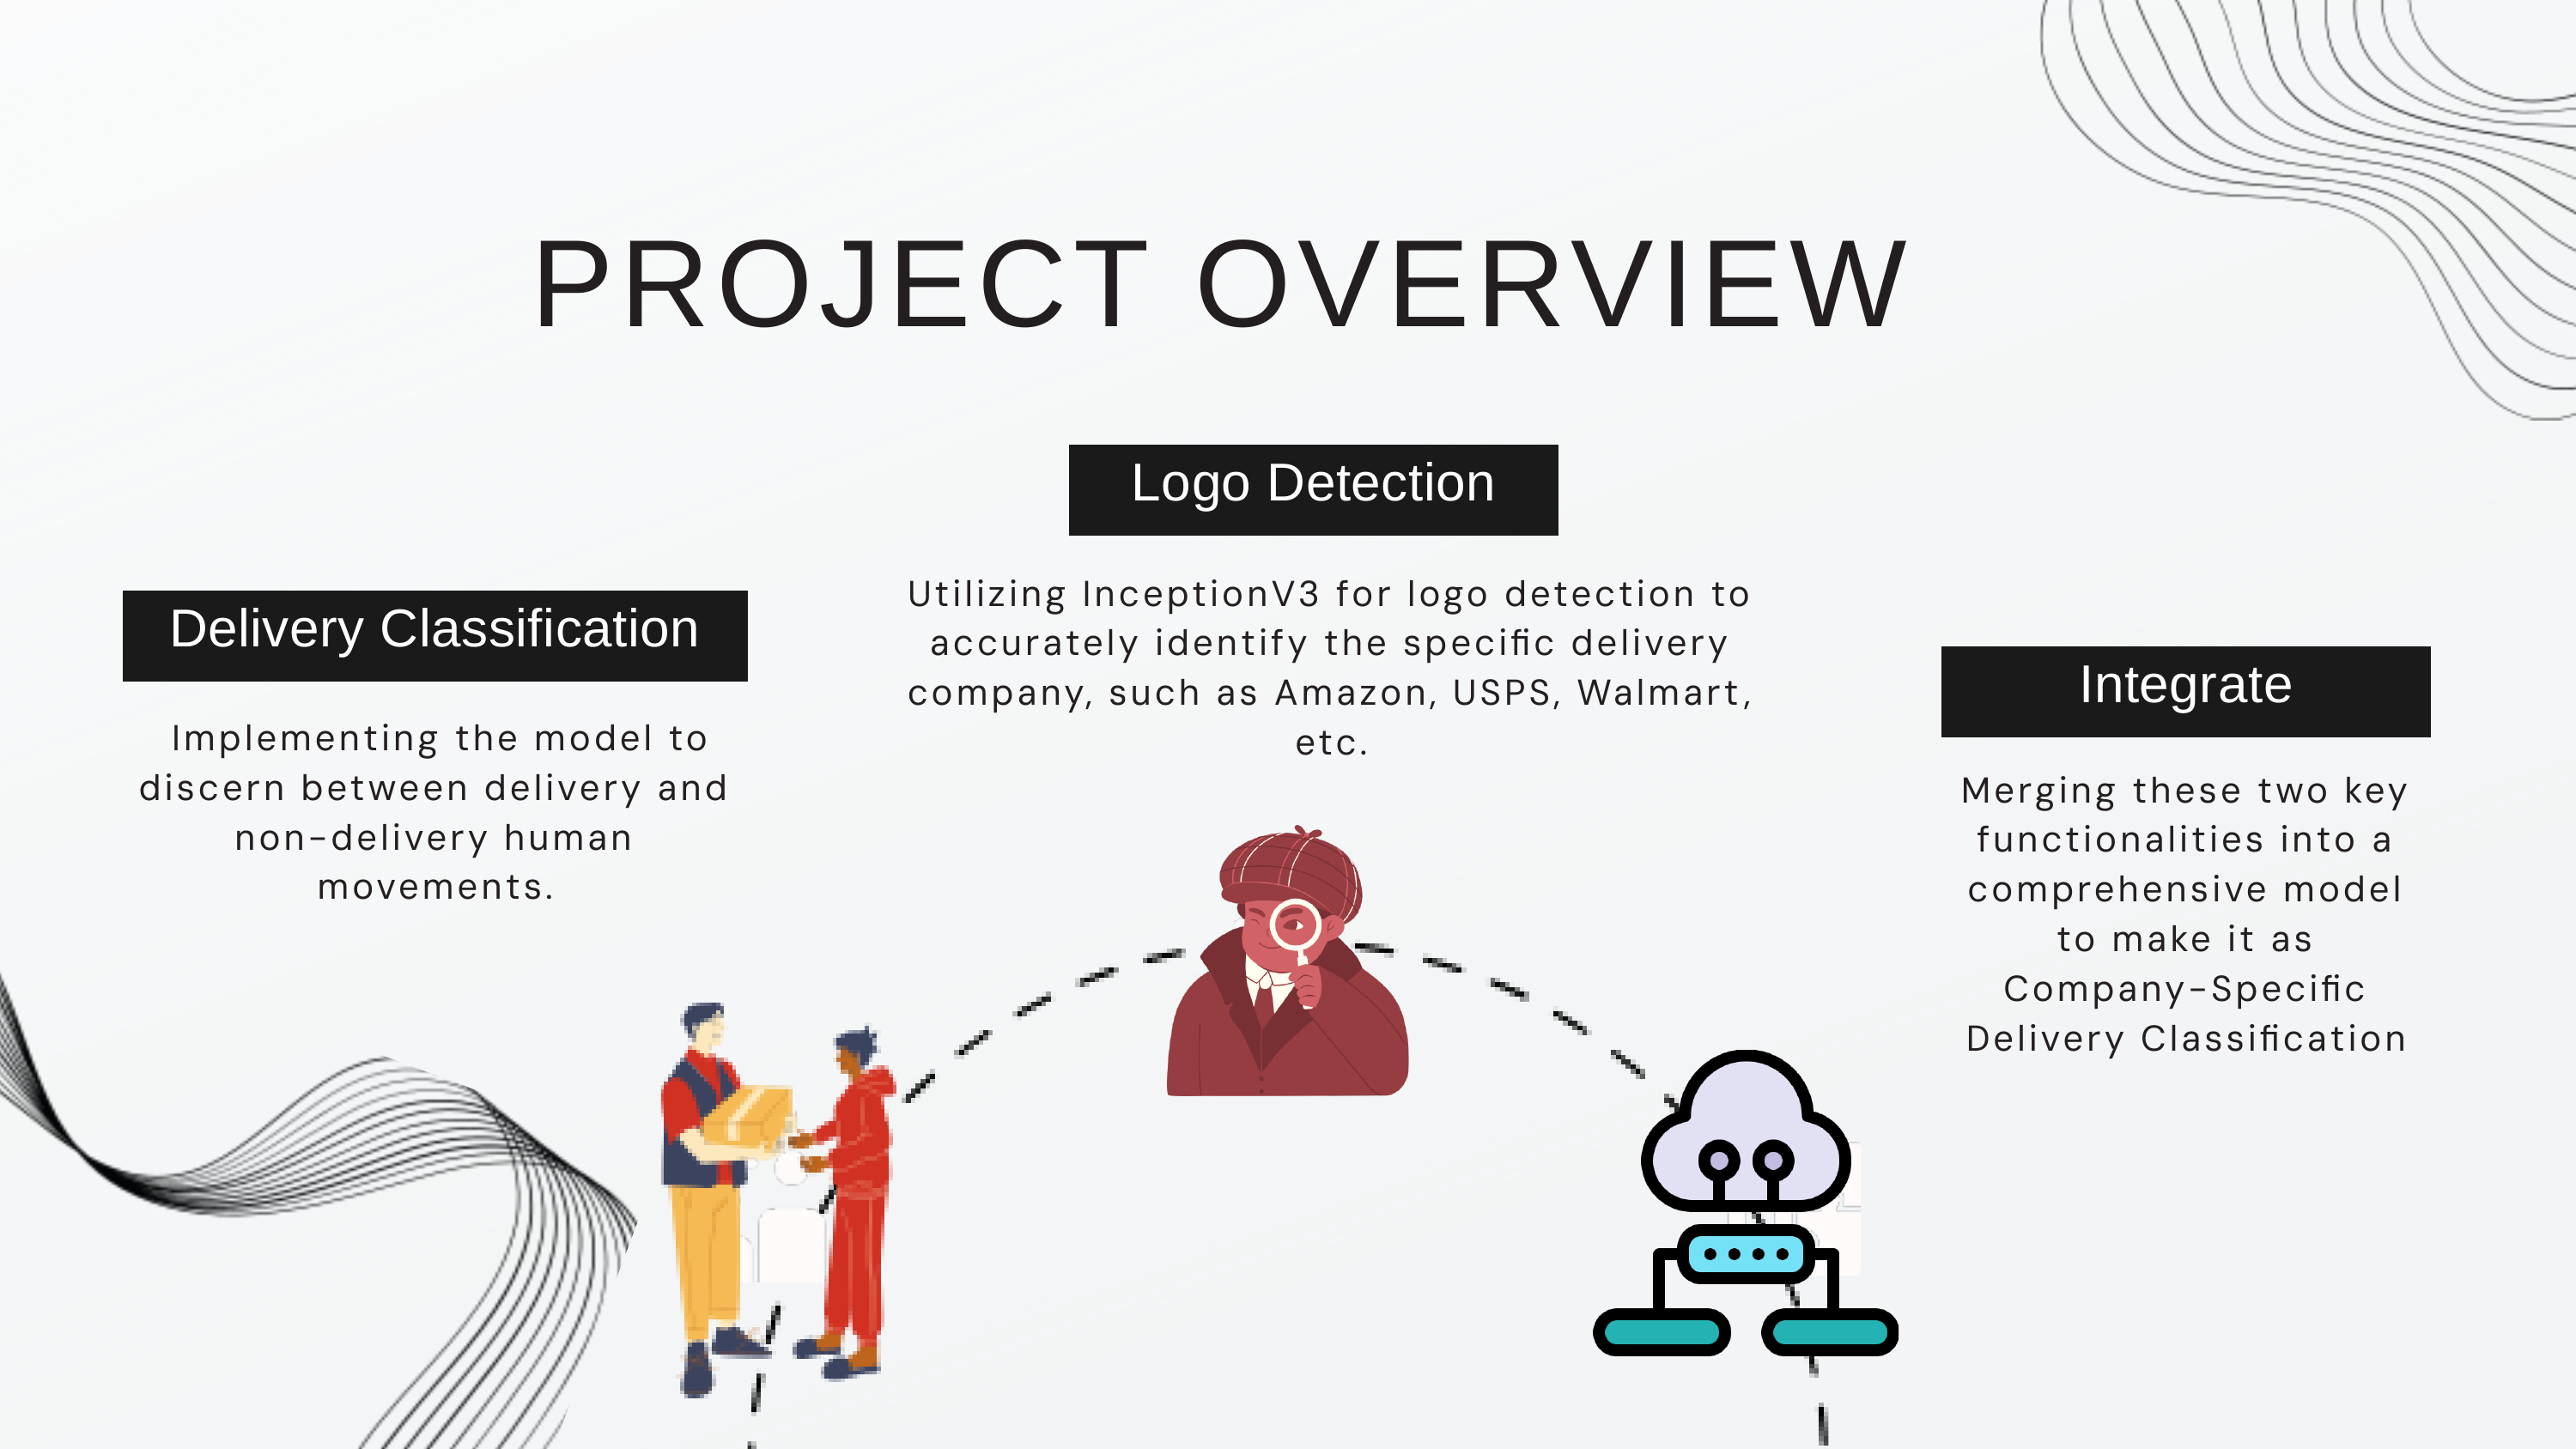

PROJECT OVERVIEW

Logo Detection
Utilizing InceptionV3 for logo detection to accurately identify the specific delivery company, such as Amazon, USPS, Walmart, etc.

Delivery Classification

Integrate
Merging these two key functionalities into a comprehensive model to make it as Company-Specific Delivery Classification
 Implementing the model to discern between delivery and non-delivery human movements.